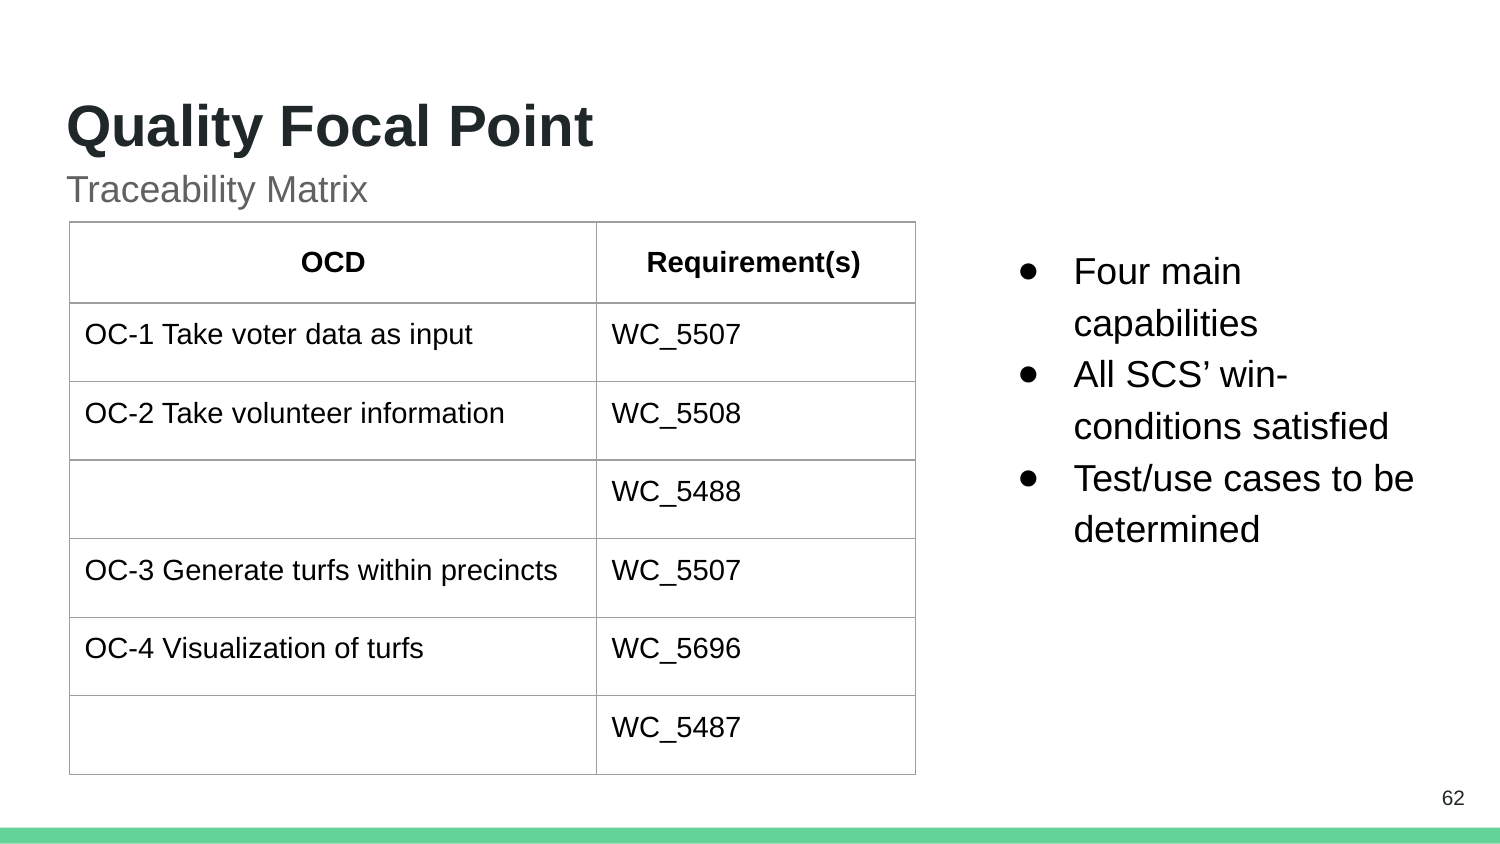

# Quality Focal Point
Traceability Matrix
| OCD | Requirement(s) |
| --- | --- |
| OC-1 Take voter data as input | WC\_5507 |
| OC-2 Take volunteer information | WC\_5508 |
|  | WC\_5488 |
| OC-3 Generate turfs within precincts | WC\_5507 |
| OC-4 Visualization of turfs | WC\_5696 |
|  | WC\_5487 |
Four main capabilities
All SCS’ win-conditions satisfied
Test/use cases to be determined
62